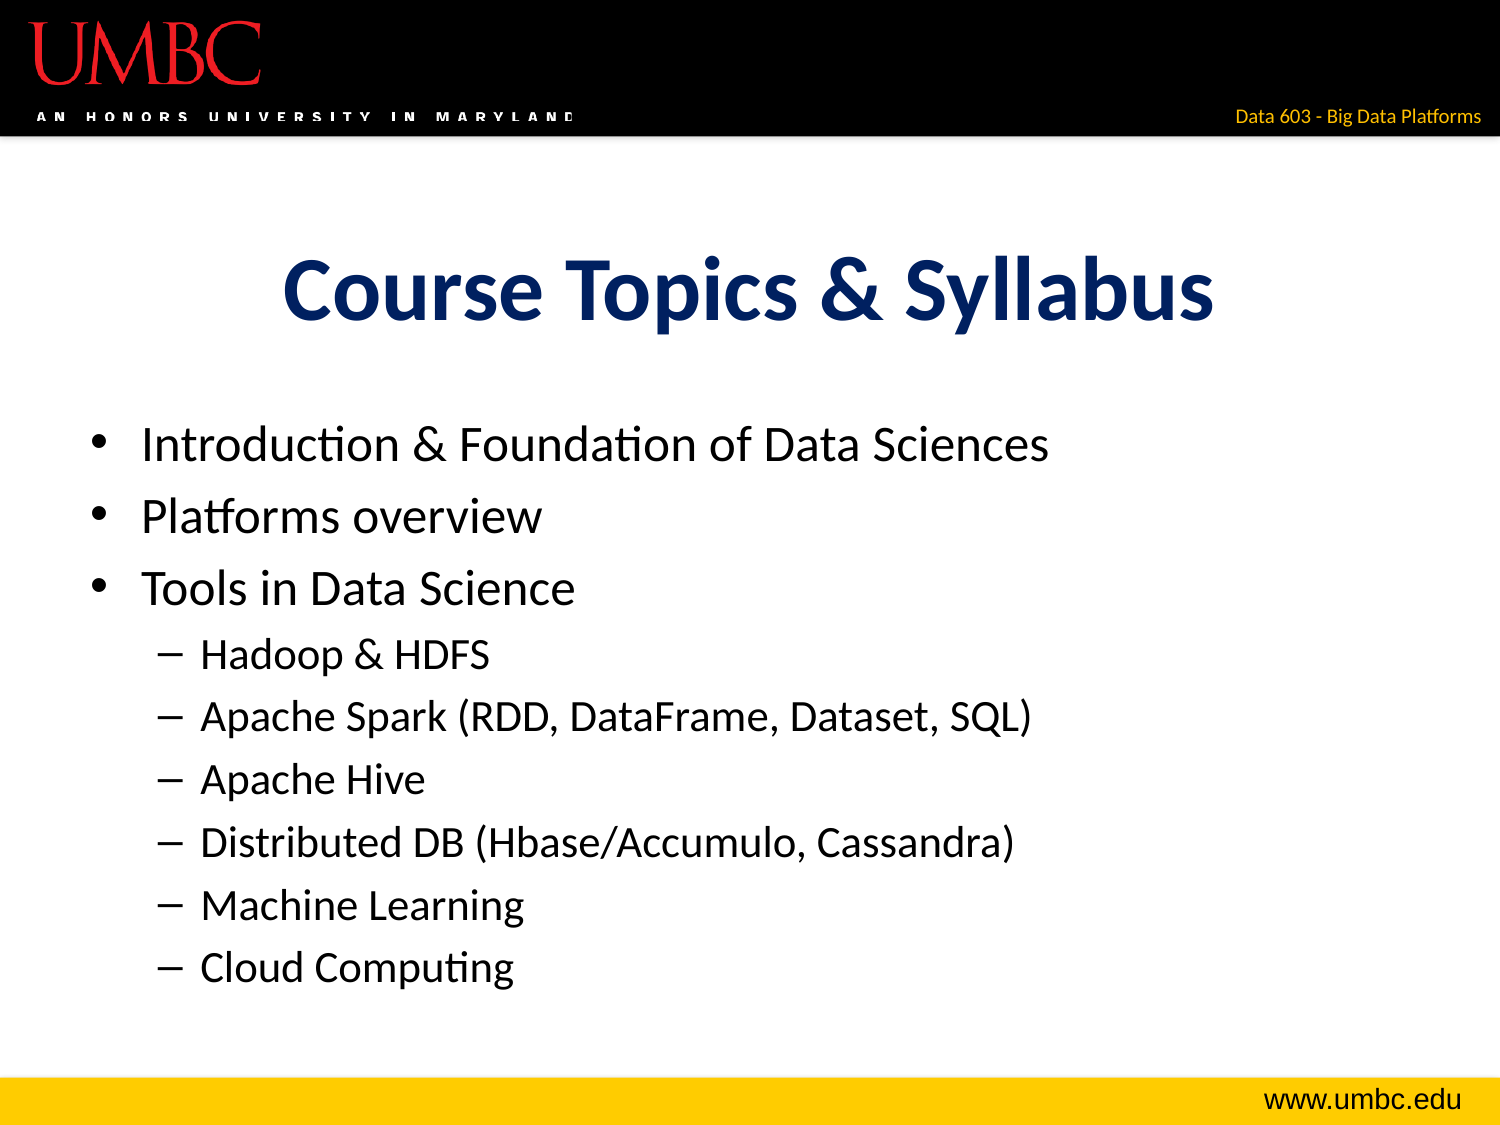

# Course Topics & Syllabus
Introduction & Foundation of Data Sciences
Platforms overview
Tools in Data Science
Hadoop & HDFS
Apache Spark (RDD, DataFrame, Dataset, SQL)
Apache Hive
Distributed DB (Hbase/Accumulo, Cassandra)
Machine Learning
Cloud Computing